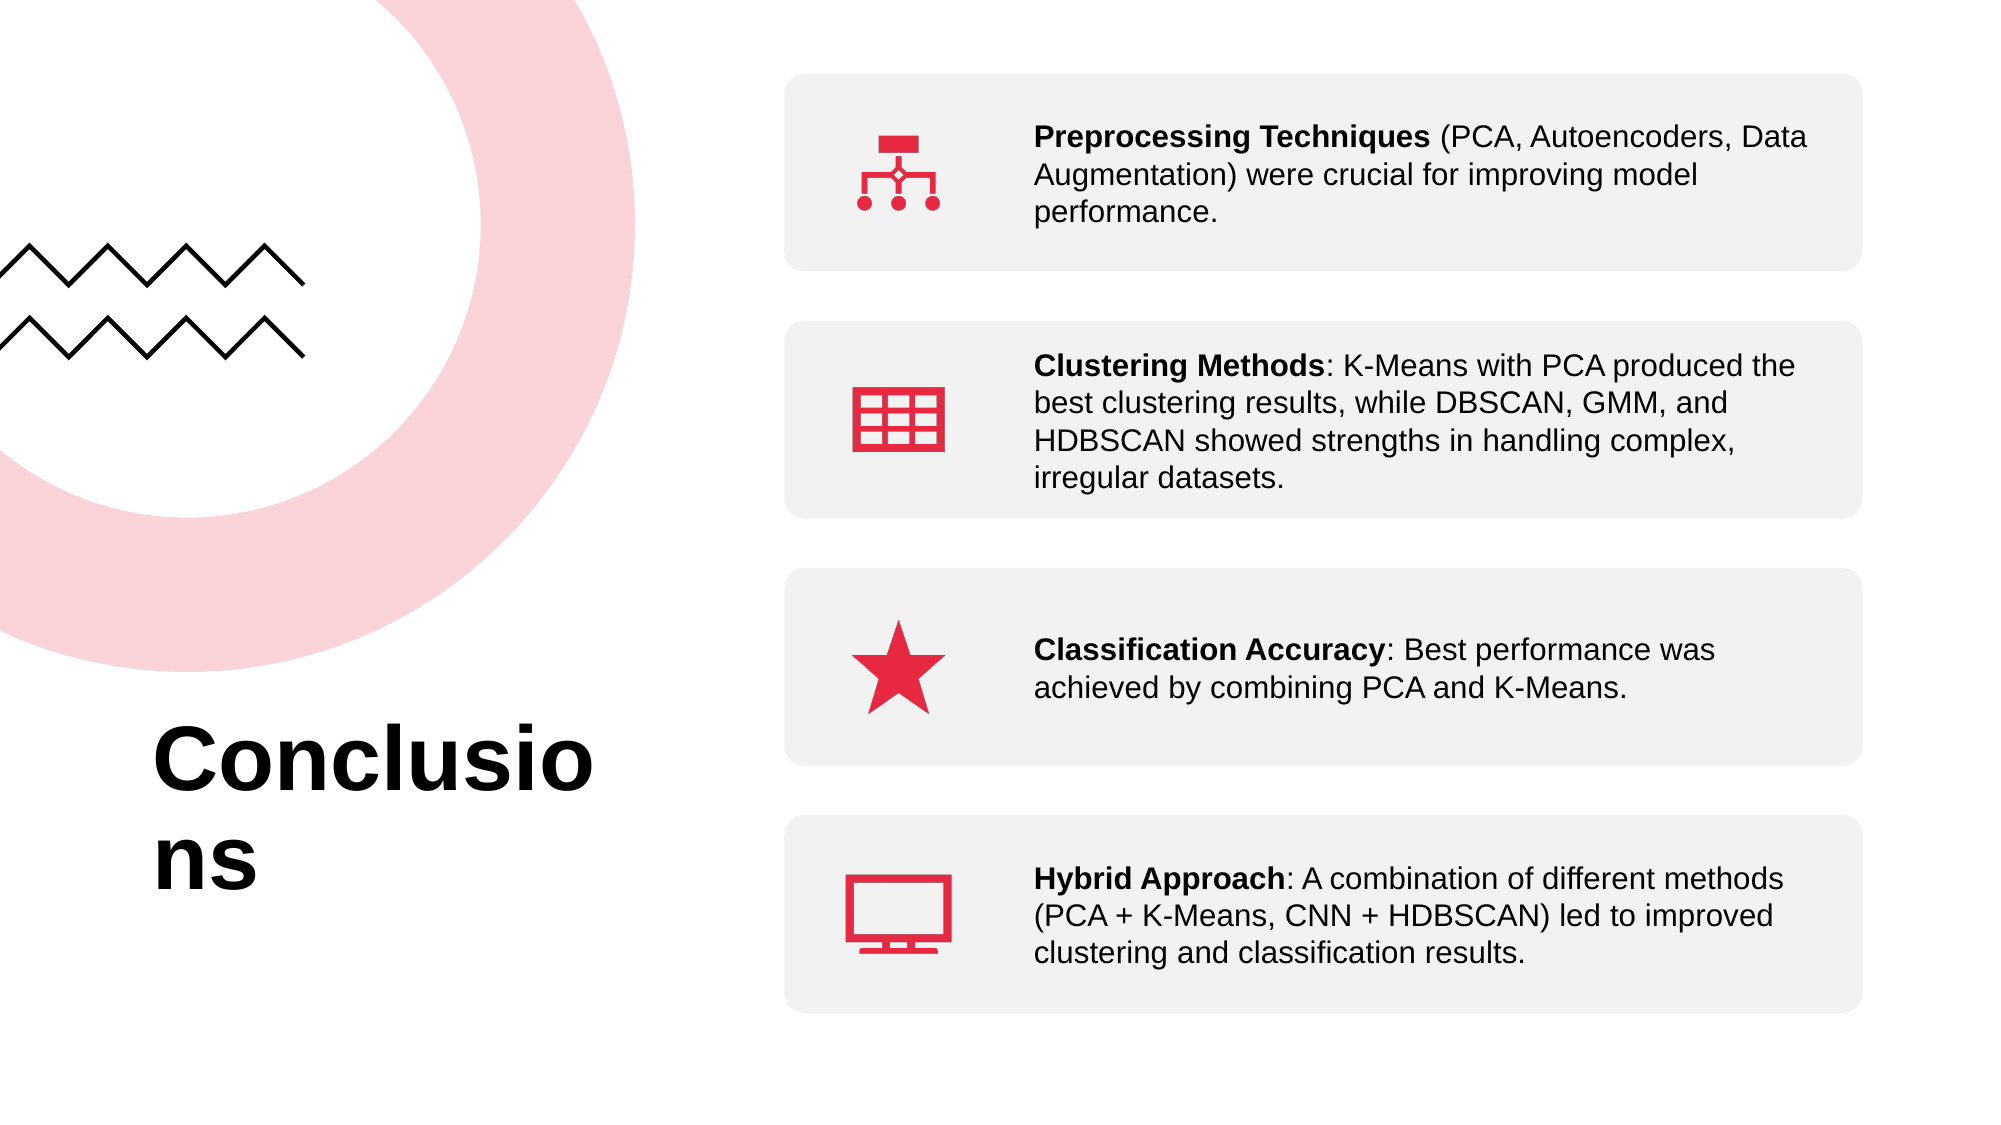

Preprocessing Techniques (PCA, Autoencoders, Data Augmentation) were crucial for improving model performance.
Clustering Methods: K-Means with PCA produced the best clustering results, while DBSCAN, GMM, and HDBSCAN showed strengths in handling complex, irregular datasets.
Classification Accuracy: Best performance was achieved by combining PCA and K-Means.
Hybrid Approach: A combination of different methods (PCA + K-Means, CNN + HDBSCAN) led to improved clustering and classification results.

# Conclusions